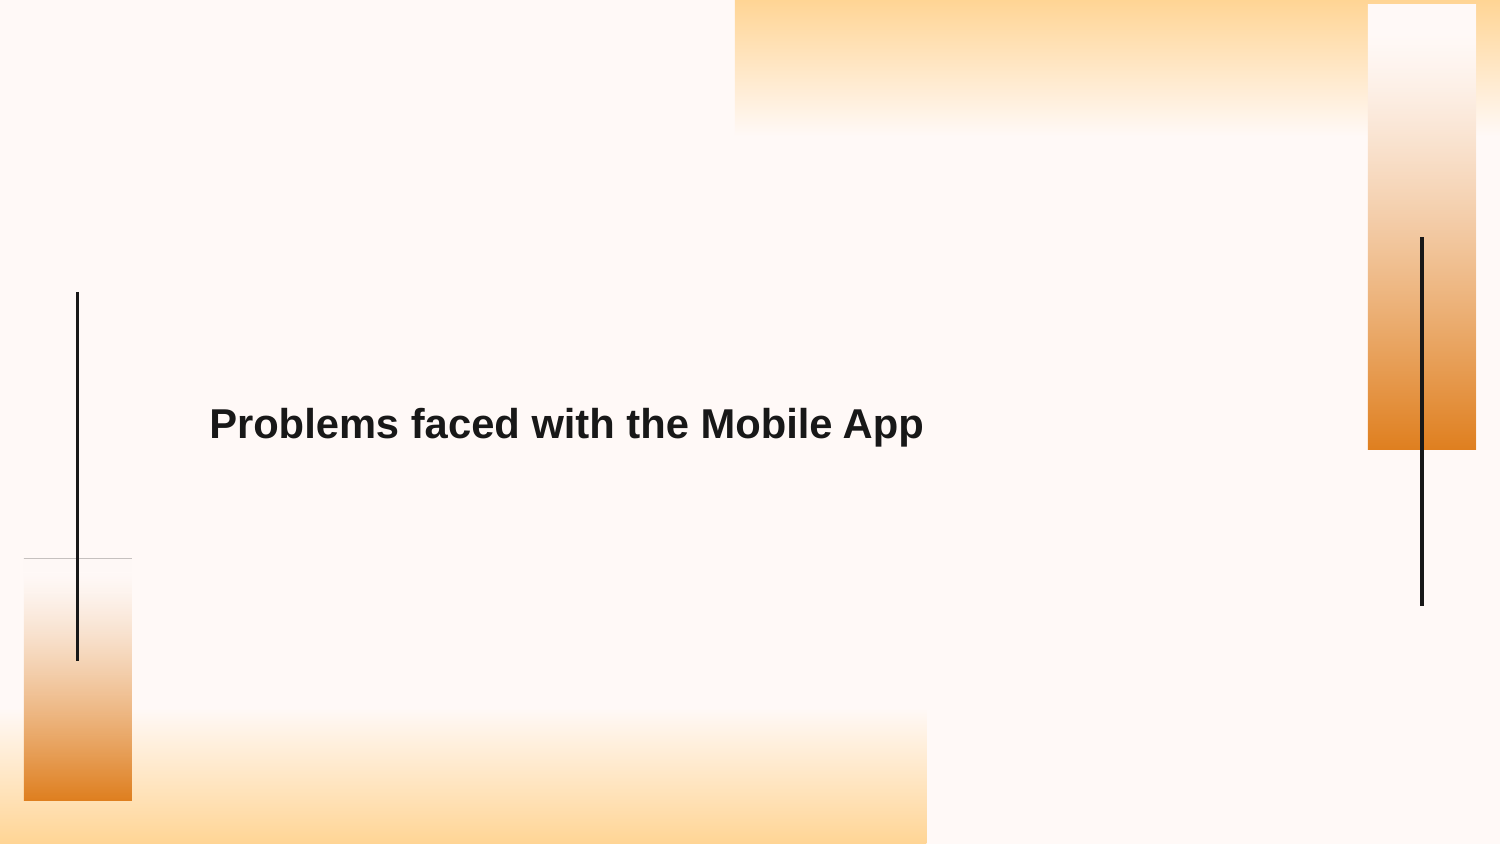

# Problems faced with the Mobile App